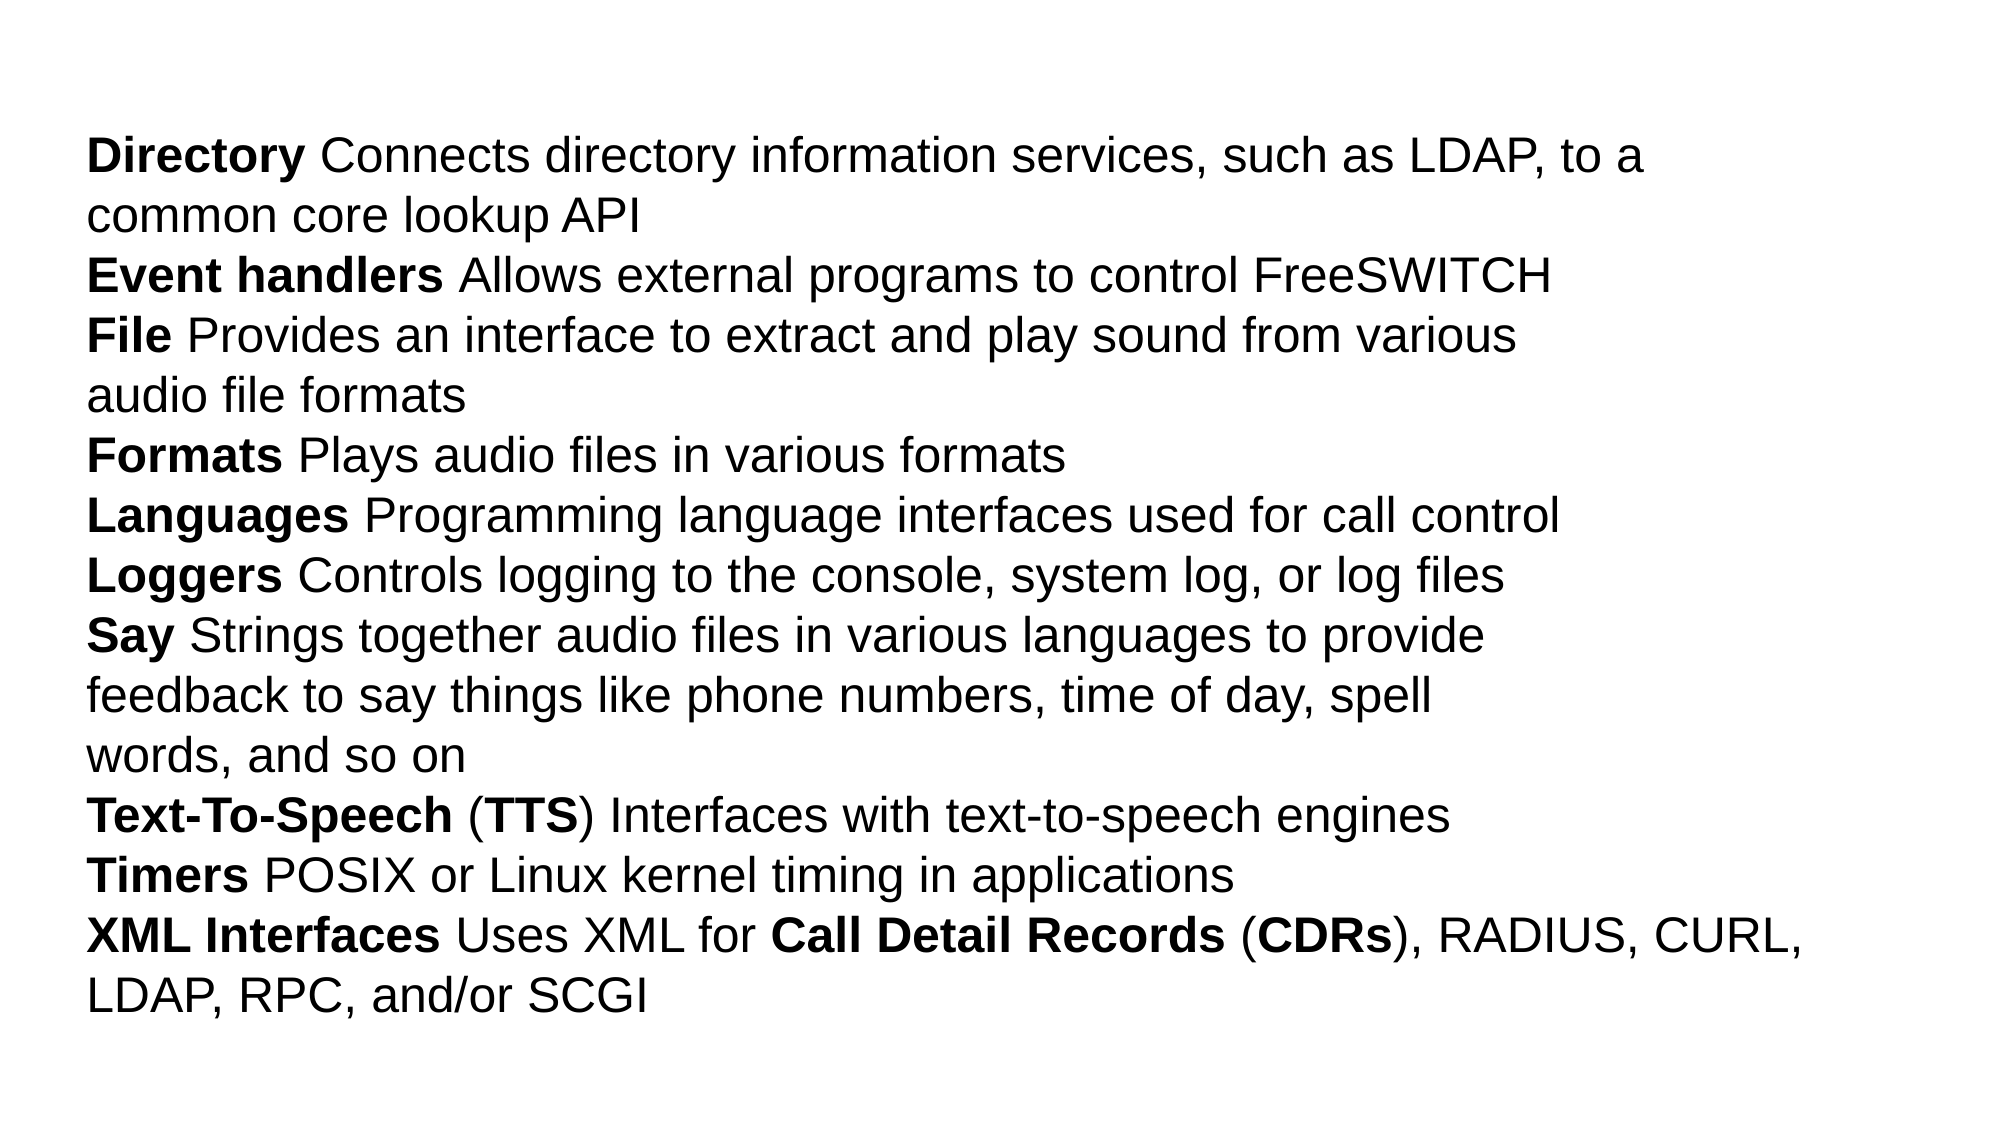

Directory Connects directory information services, such as LDAP, to a
common core lookup API
Event handlers Allows external programs to control FreeSWITCH
File Provides an interface to extract and play sound from various
audio file formats
Formats Plays audio files in various formats
Languages Programming language interfaces used for call control
Loggers Controls logging to the console, system log, or log files
Say Strings together audio files in various languages to provide
feedback to say things like phone numbers, time of day, spell
words, and so on
Text-To-Speech (TTS) Interfaces with text-to-speech engines
Timers POSIX or Linux kernel timing in applications
XML Interfaces Uses XML for Call Detail Records (CDRs), RADIUS, CURL,
LDAP, RPC, and/or SCGI